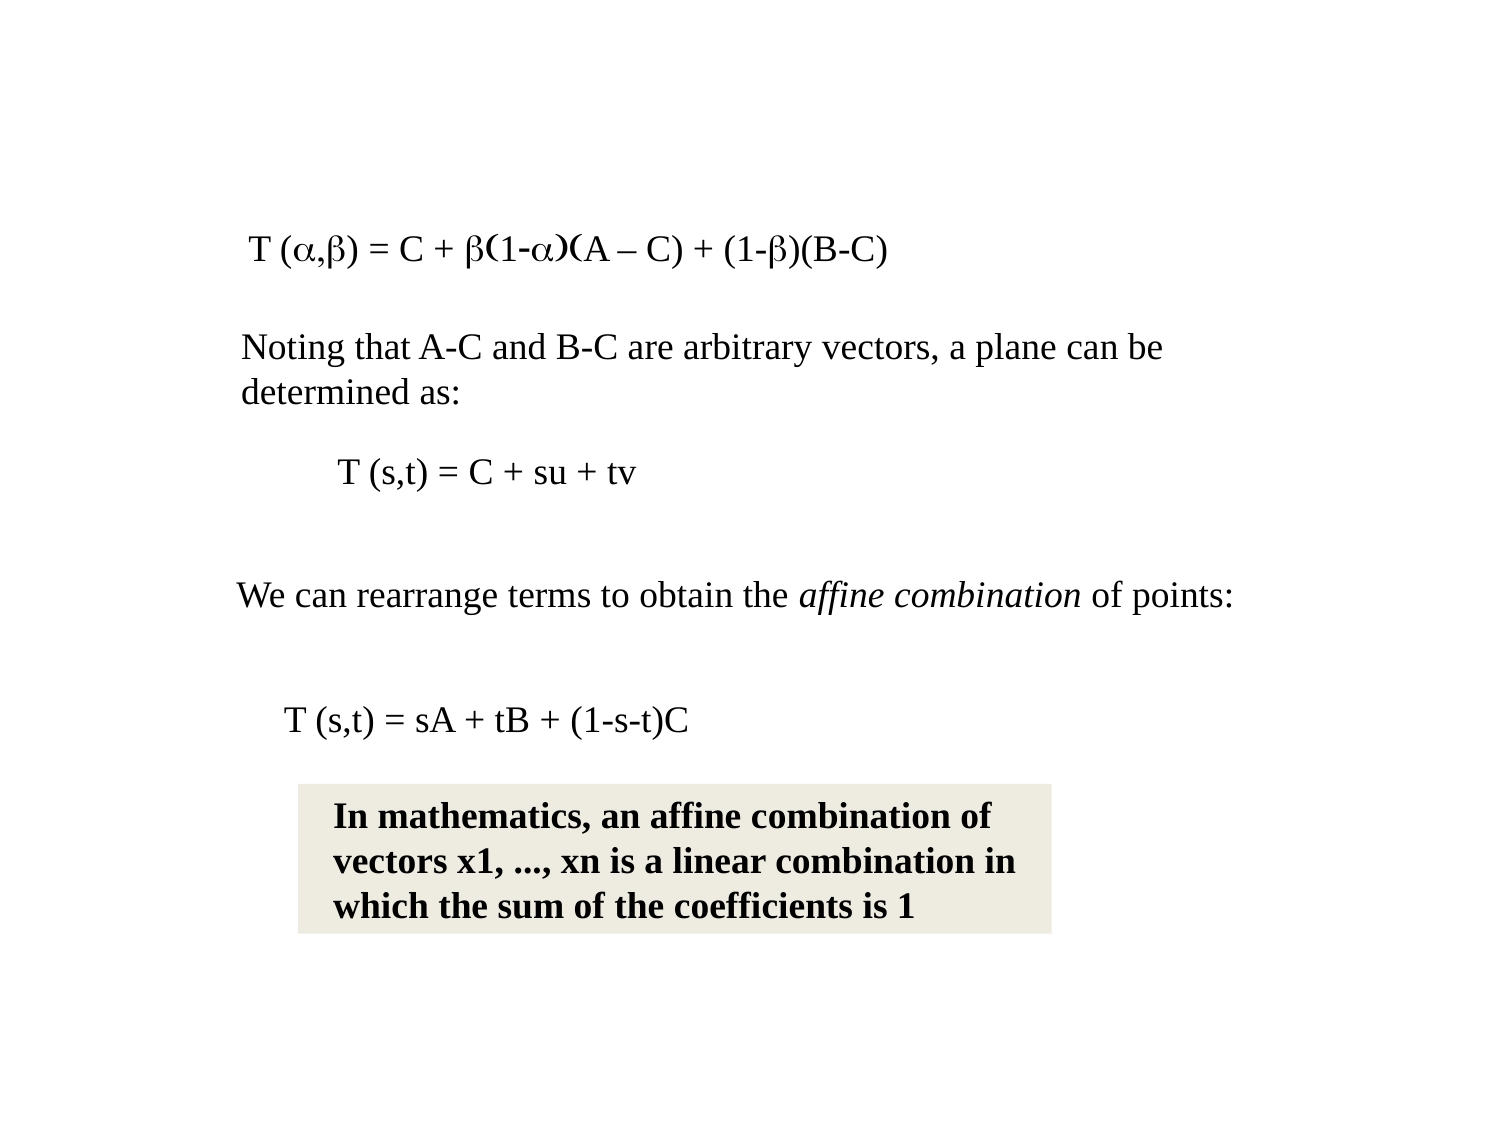

T (α,β) = C + β(1−α)(A – C) + (1-β)(B-C)
Noting that A-C and B-C are arbitrary vectors, a plane can be
determined as:
T (s,t) = C + su + tv
We can rearrange terms to obtain the affine combination of points:
T (s,t) = sA + tB + (1-s-t)C
In mathematics, an affine combination of vectors x1, ..., xn is a linear combination in which the sum of the coefficients is 1